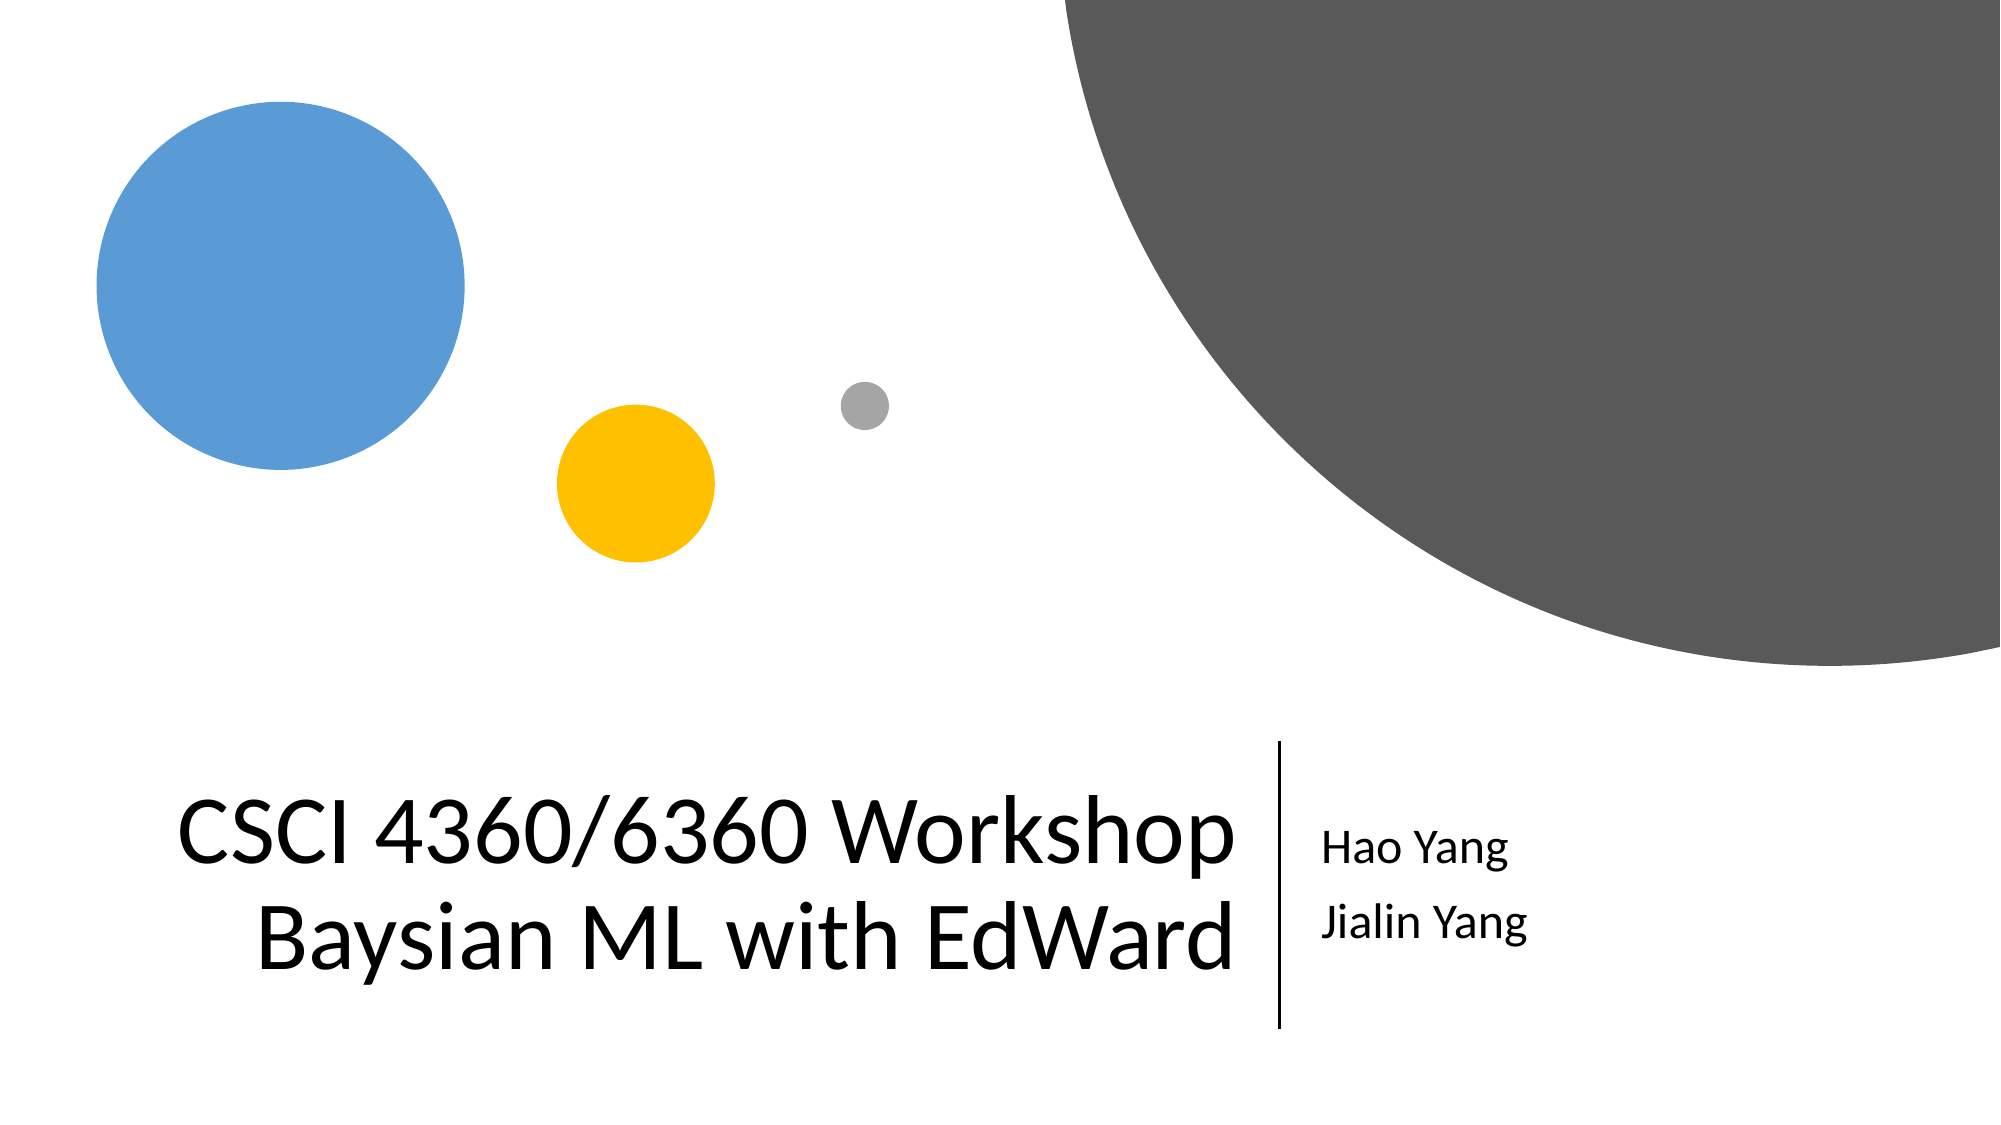

# CSCI 4360/6360 Workshop Baysian ML with EdWard
Hao Yang
Jialin Yang